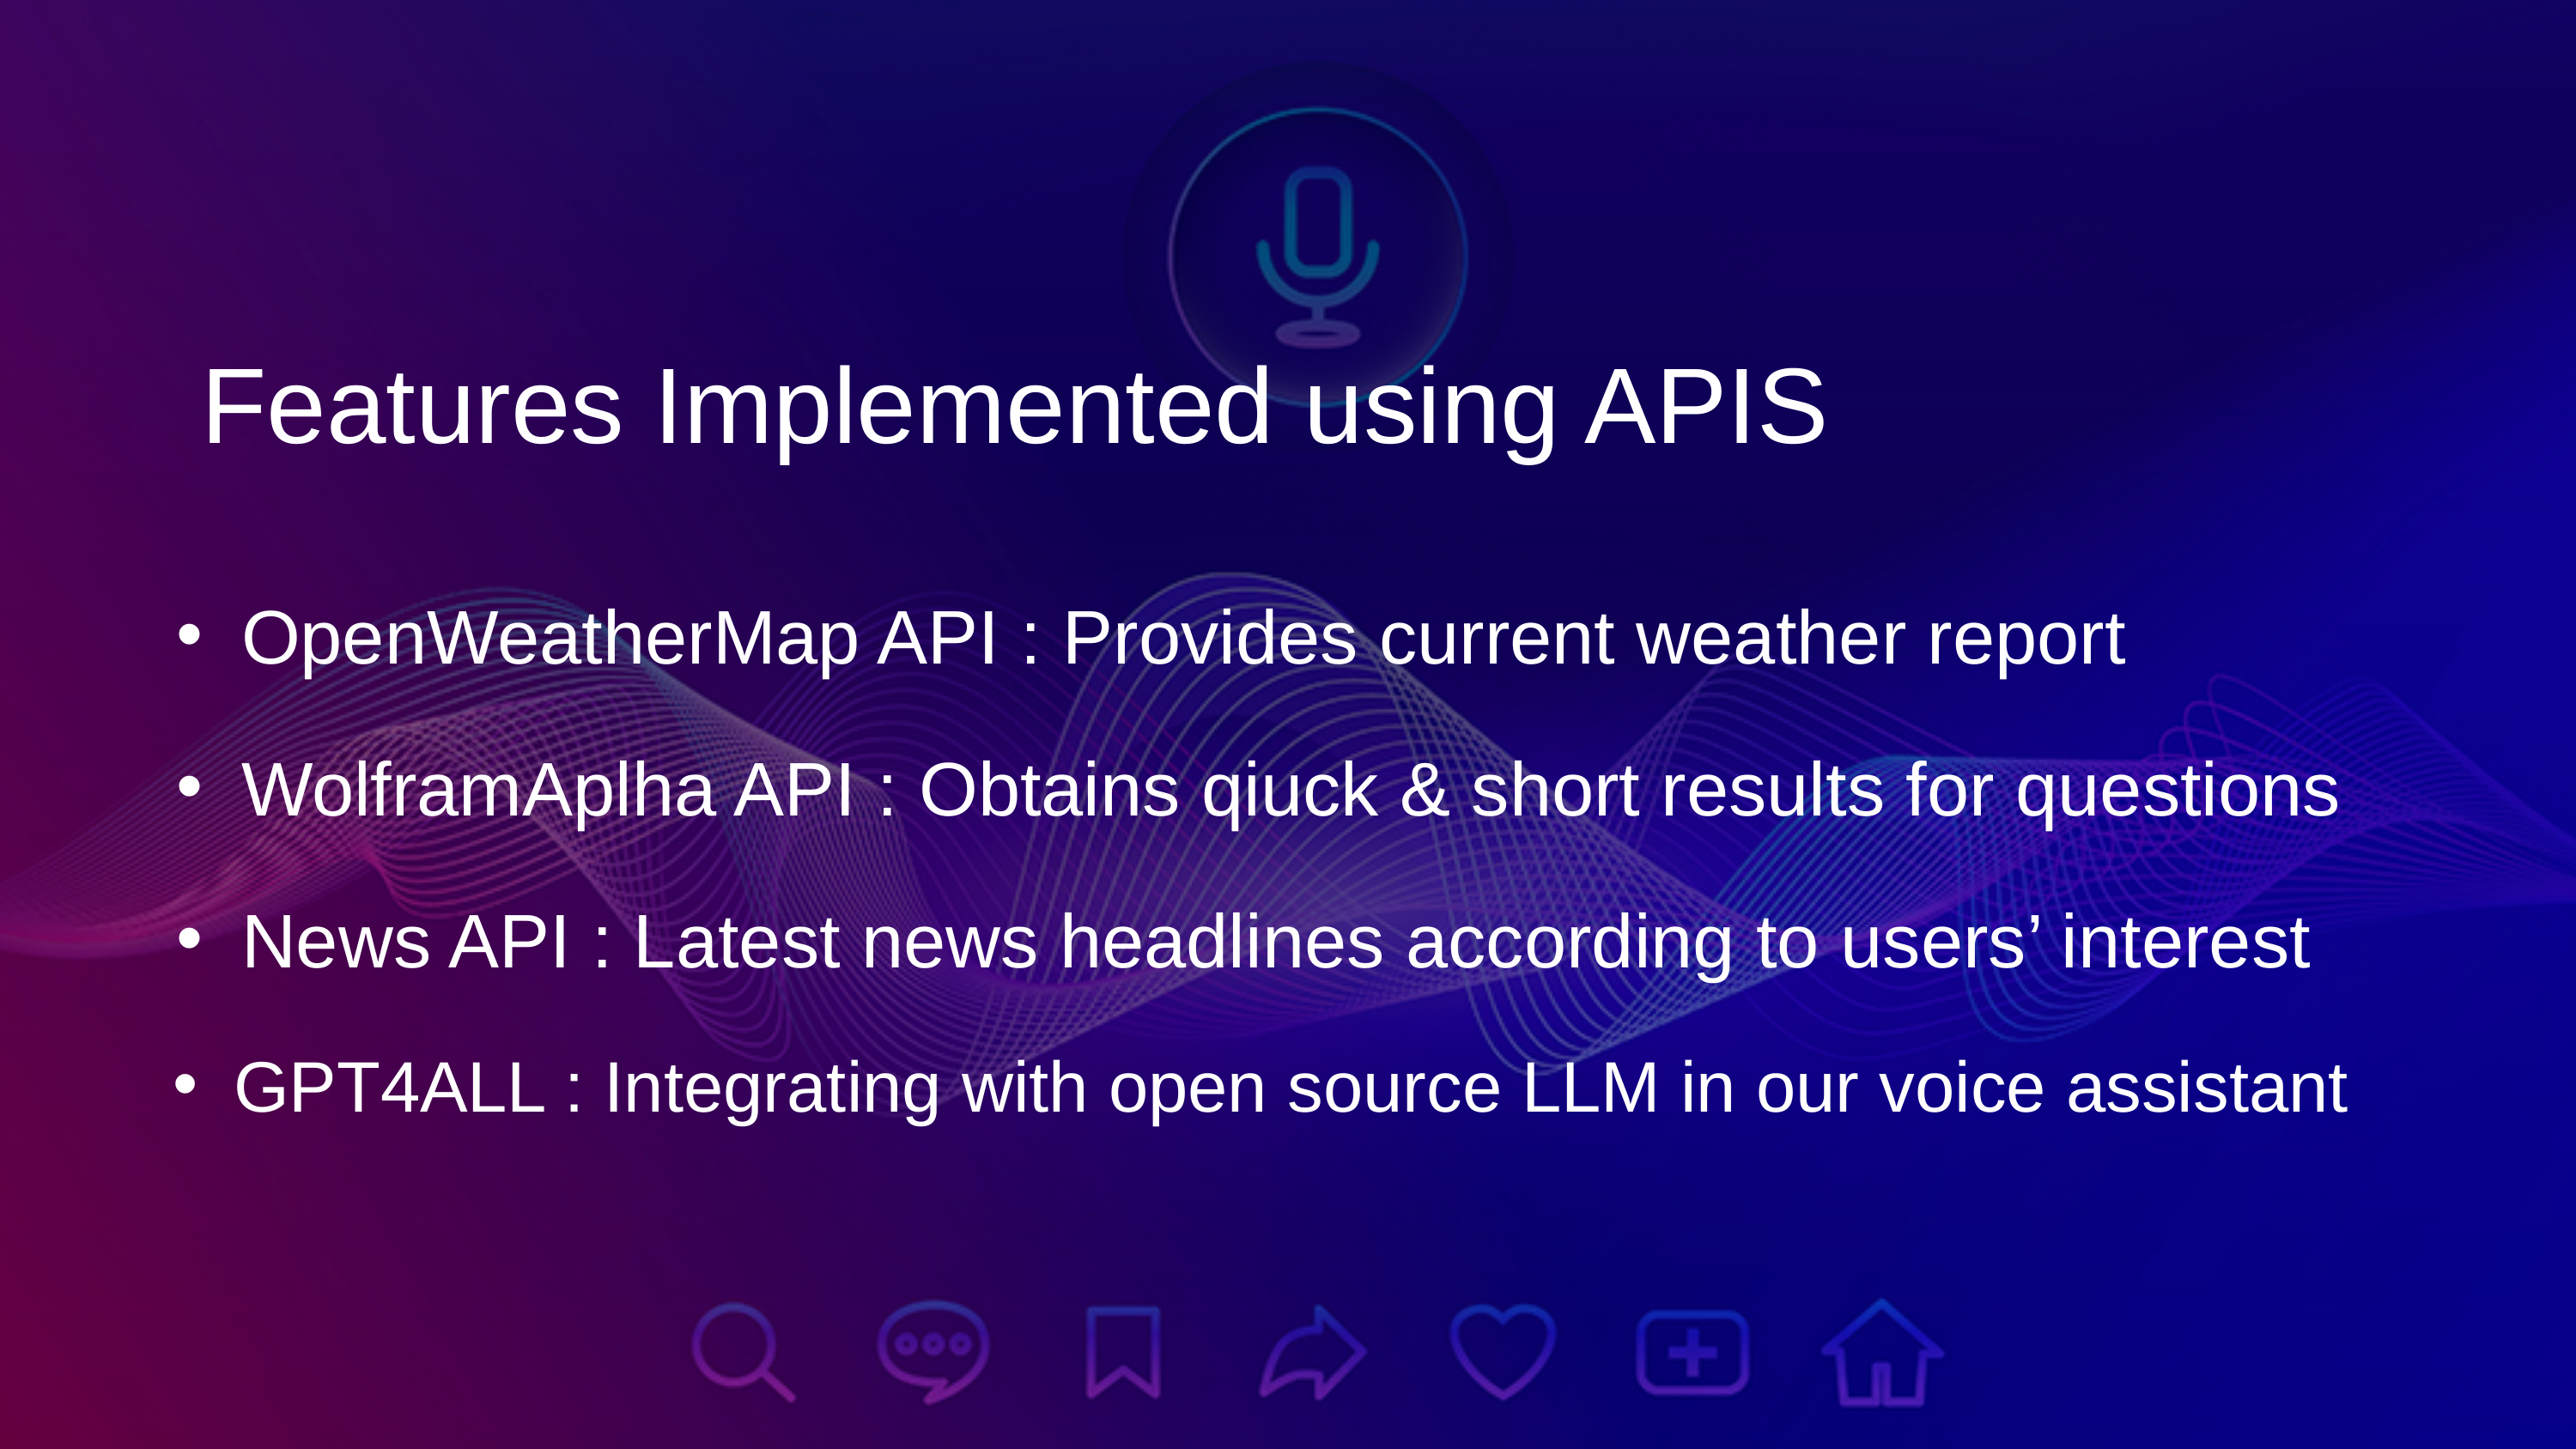

Features Implemented using APIS
OpenWeatherMap API : Provides current weather report
WolframAplha API : Obtains qiuck & short results for questions
News API : Latest news headlines according to users’ interest
GPT4ALL : Integrating with open source LLM in our voice assistant